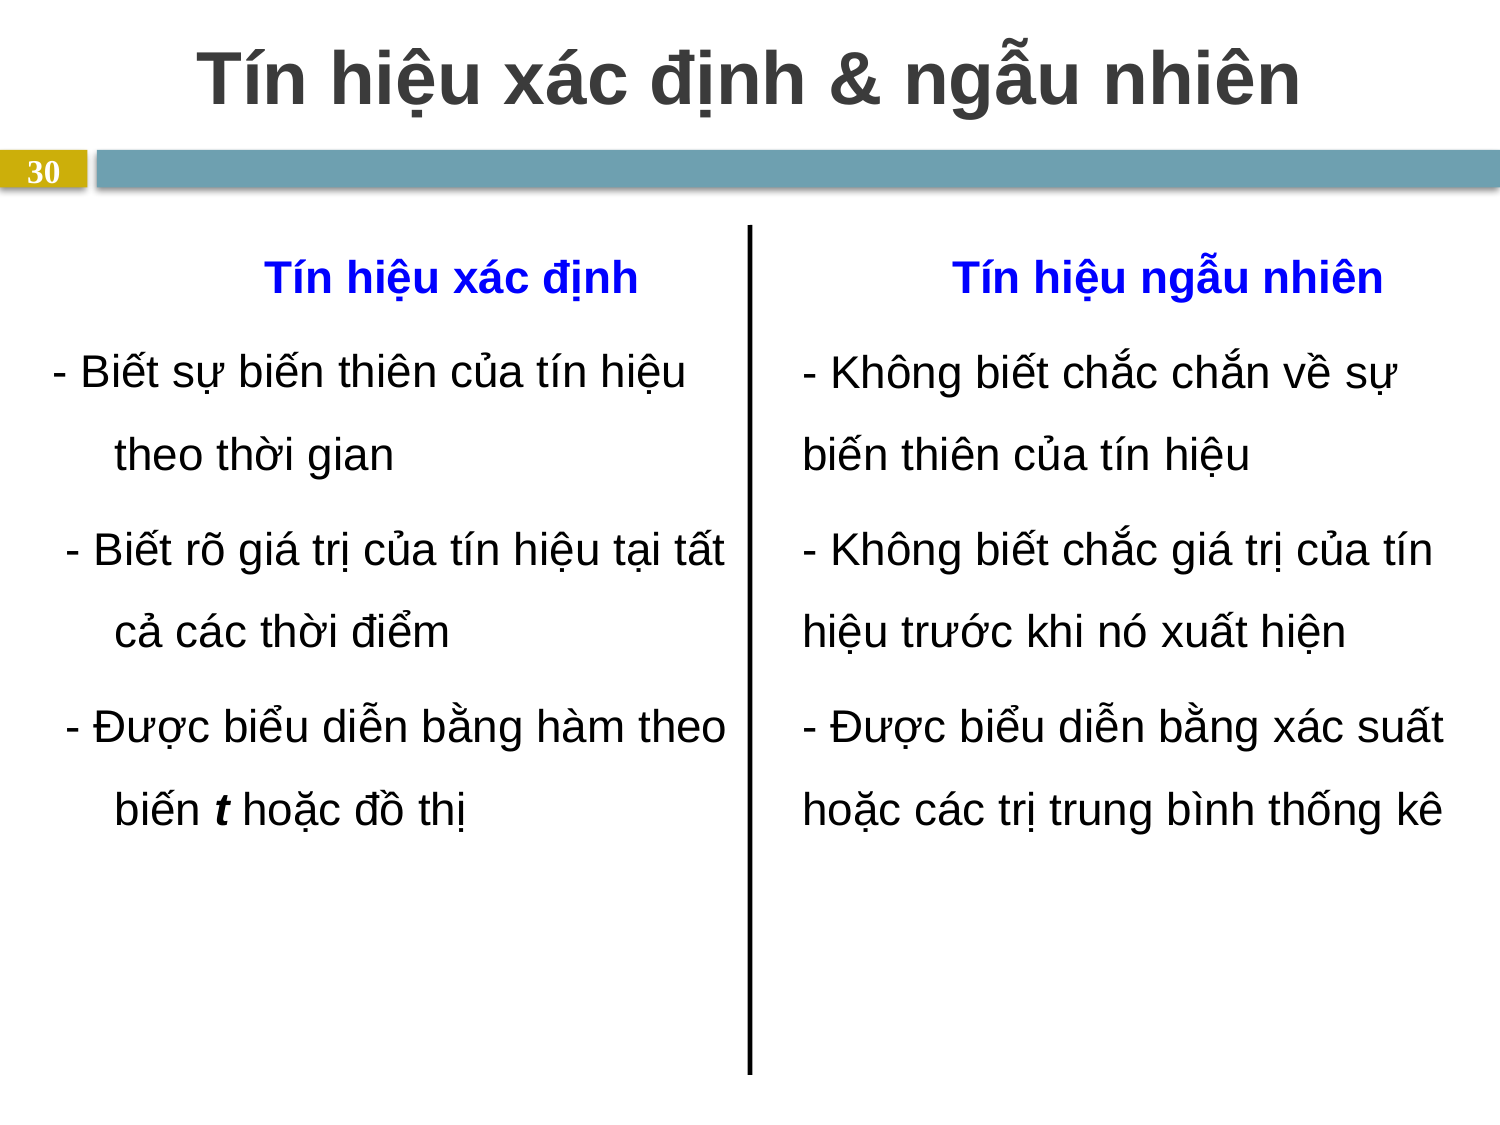

# Tín hiệu xác định & ngẫu nhiên
30
      		Tín hiệu xác định
  - Biết sự biến thiên của tín hiệu theo thời gian
   - Biết rõ giá trị của tín hiệu tại tất cả các thời điểm
   - Được biểu diễn bằng hàm theo biến t hoặc đồ thị
	Tín hiệu ngẫu nhiên
- Không biết chắc chắn về sự biến thiên của tín hiệu
- Không biết chắc giá trị của tín hiệu trước khi nó xuất hiện
- Được biểu diễn bằng xác suất hoặc các trị trung bình thống kê